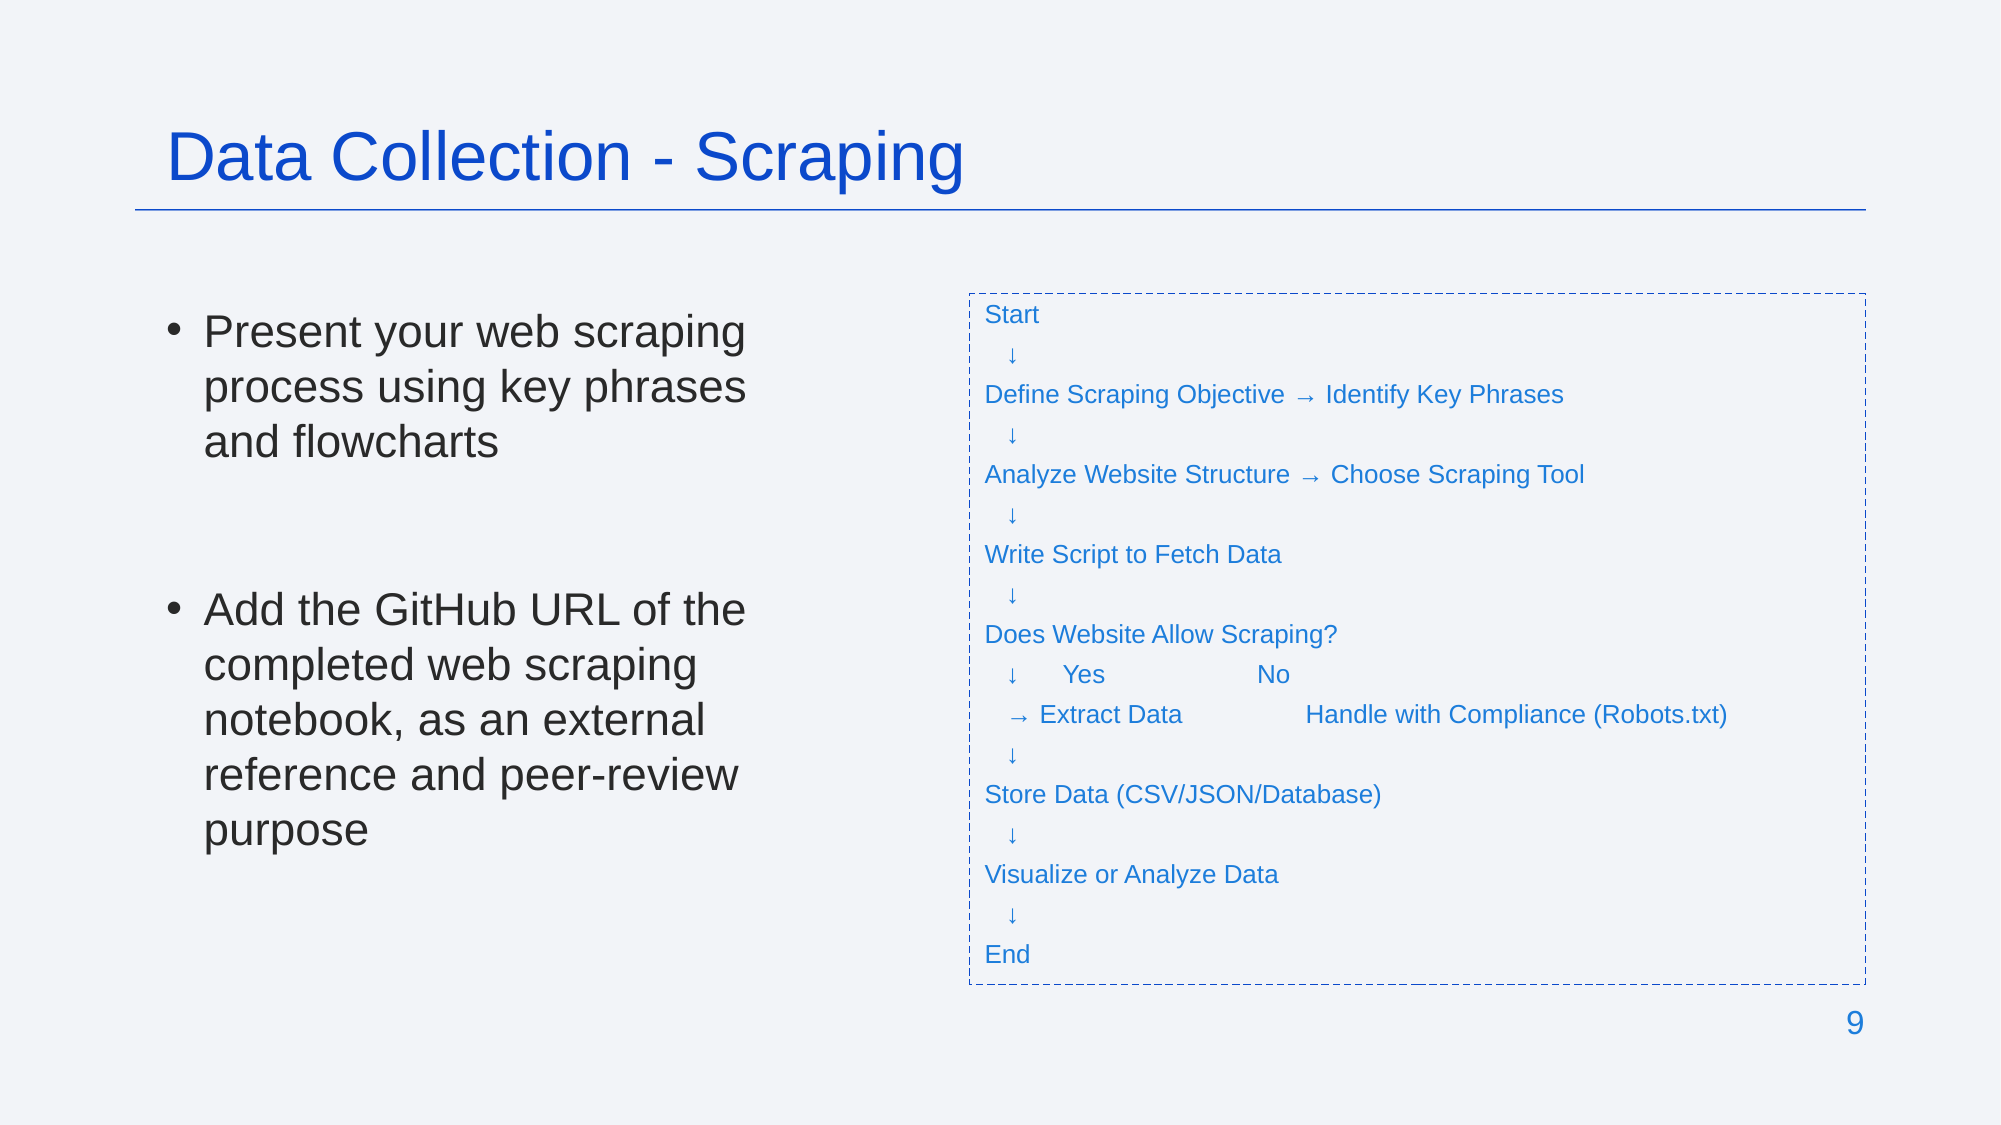

Data Collection - Scraping
Present your web scraping process using key phrases and flowcharts

Add the GitHub URL of the completed web scraping notebook, as an external reference and peer-review purpose
Start
   ↓
Define Scraping Objective → Identify Key Phrases
   ↓
Analyze Website Structure → Choose Scraping Tool
   ↓
Write Script to Fetch Data
   ↓
Does Website Allow Scraping?
   ↓      Yes                     No
   → Extract Data                 Handle with Compliance (Robots.txt)
   ↓
Store Data (CSV/JSON/Database)
   ↓
Visualize or Analyze Data
   ↓
End
9